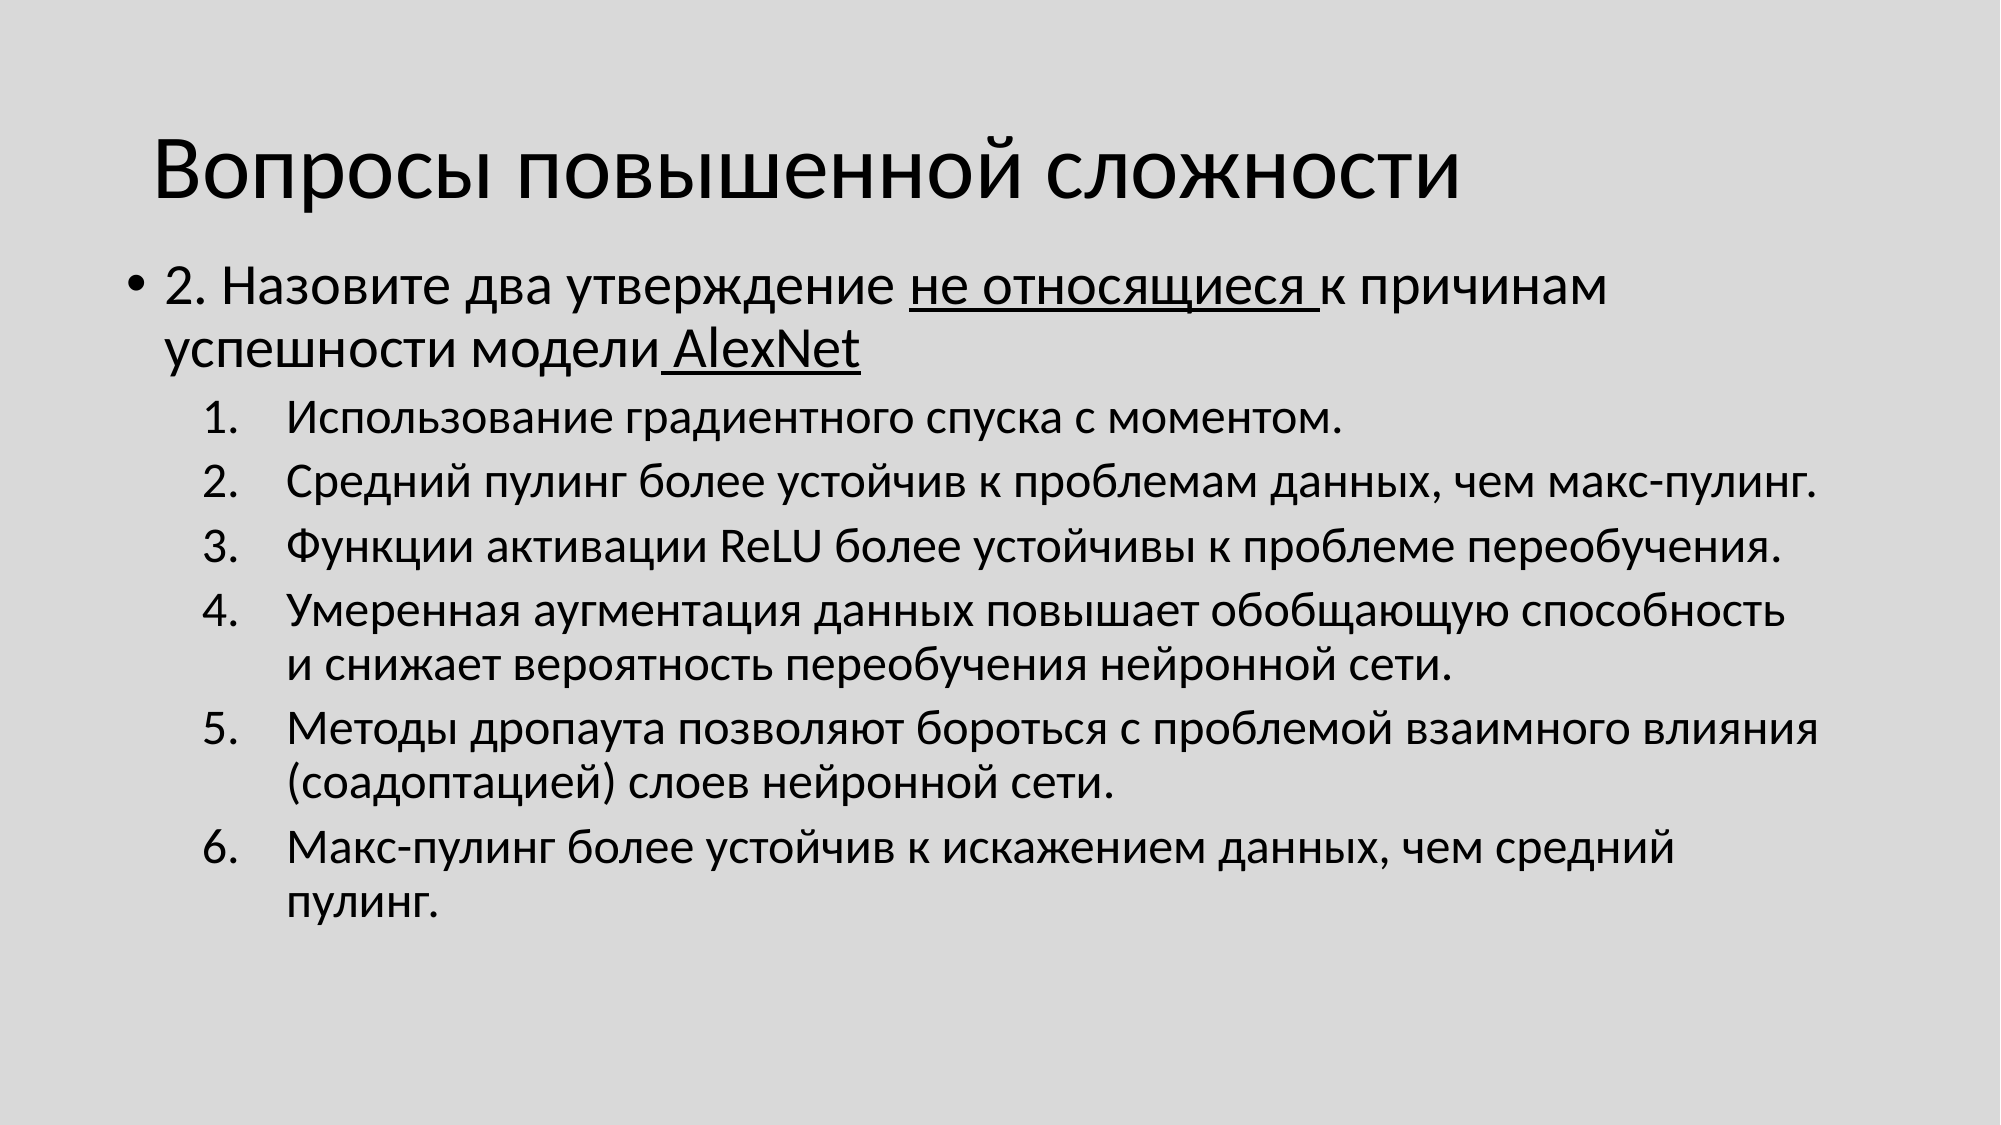

# Вопросы повышенной сложности
2. Назовите два утверждение не относящиеся к причинам успешности модели AlexNet
Использование градиентного спуска с моментом.
Средний пулинг более устойчив к проблемам данных, чем макс-пулинг.
Функции активации ReLU более устойчивы к проблеме переобучения.
Умеренная аугментация данных повышает обобщающую способность и снижает вероятность переобучения нейронной сети.
Методы дропаута позволяют бороться с проблемой взаимного влияния (соадоптацией) слоев нейронной сети.
Макс-пулинг более устойчив к искажением данных, чем средний пулинг.